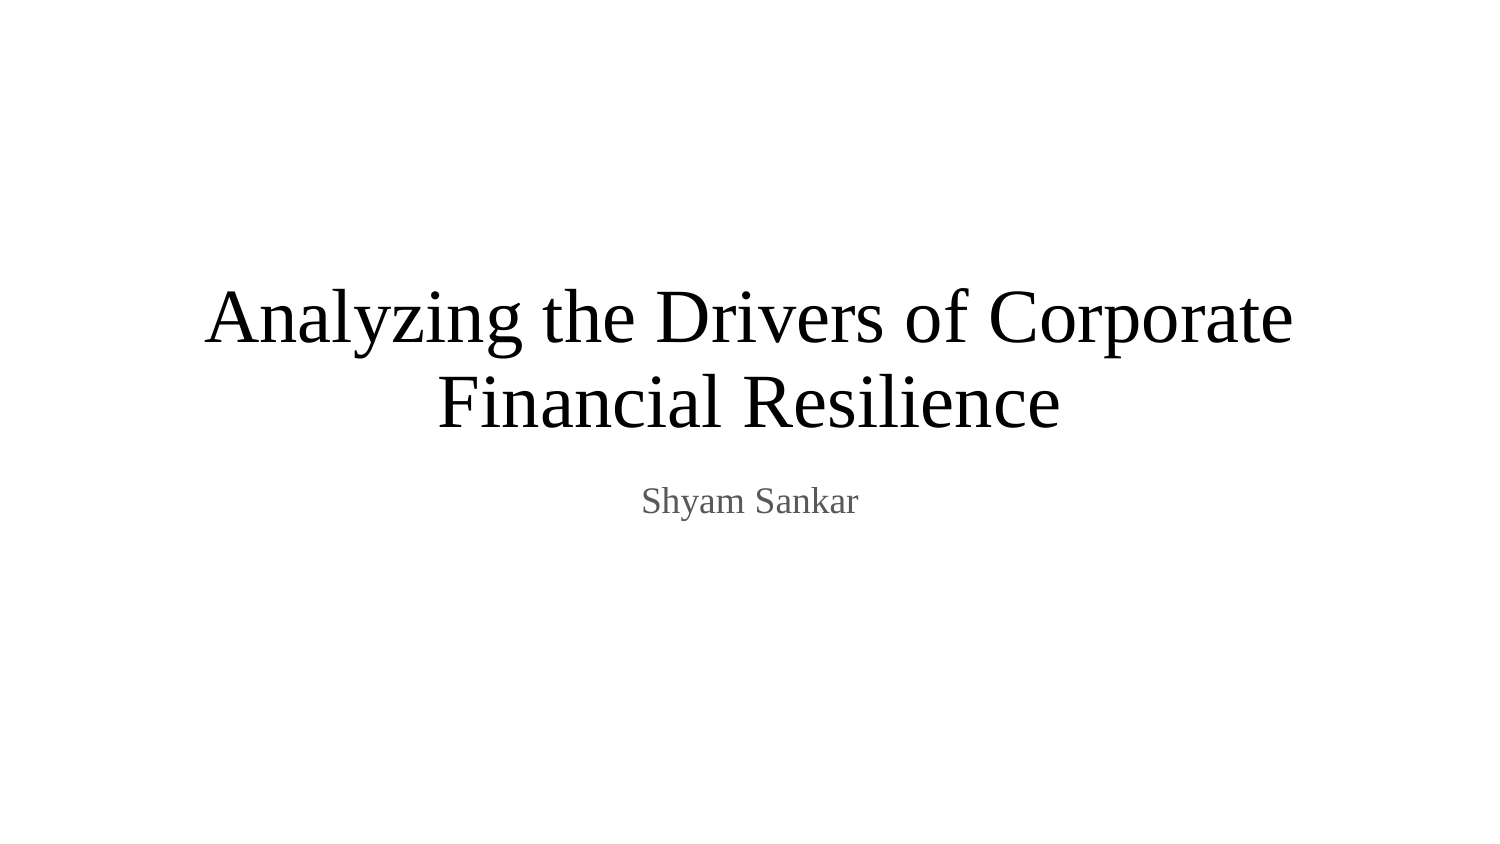

# Analyzing the Drivers of Corporate Financial Resilience
Shyam Sankar